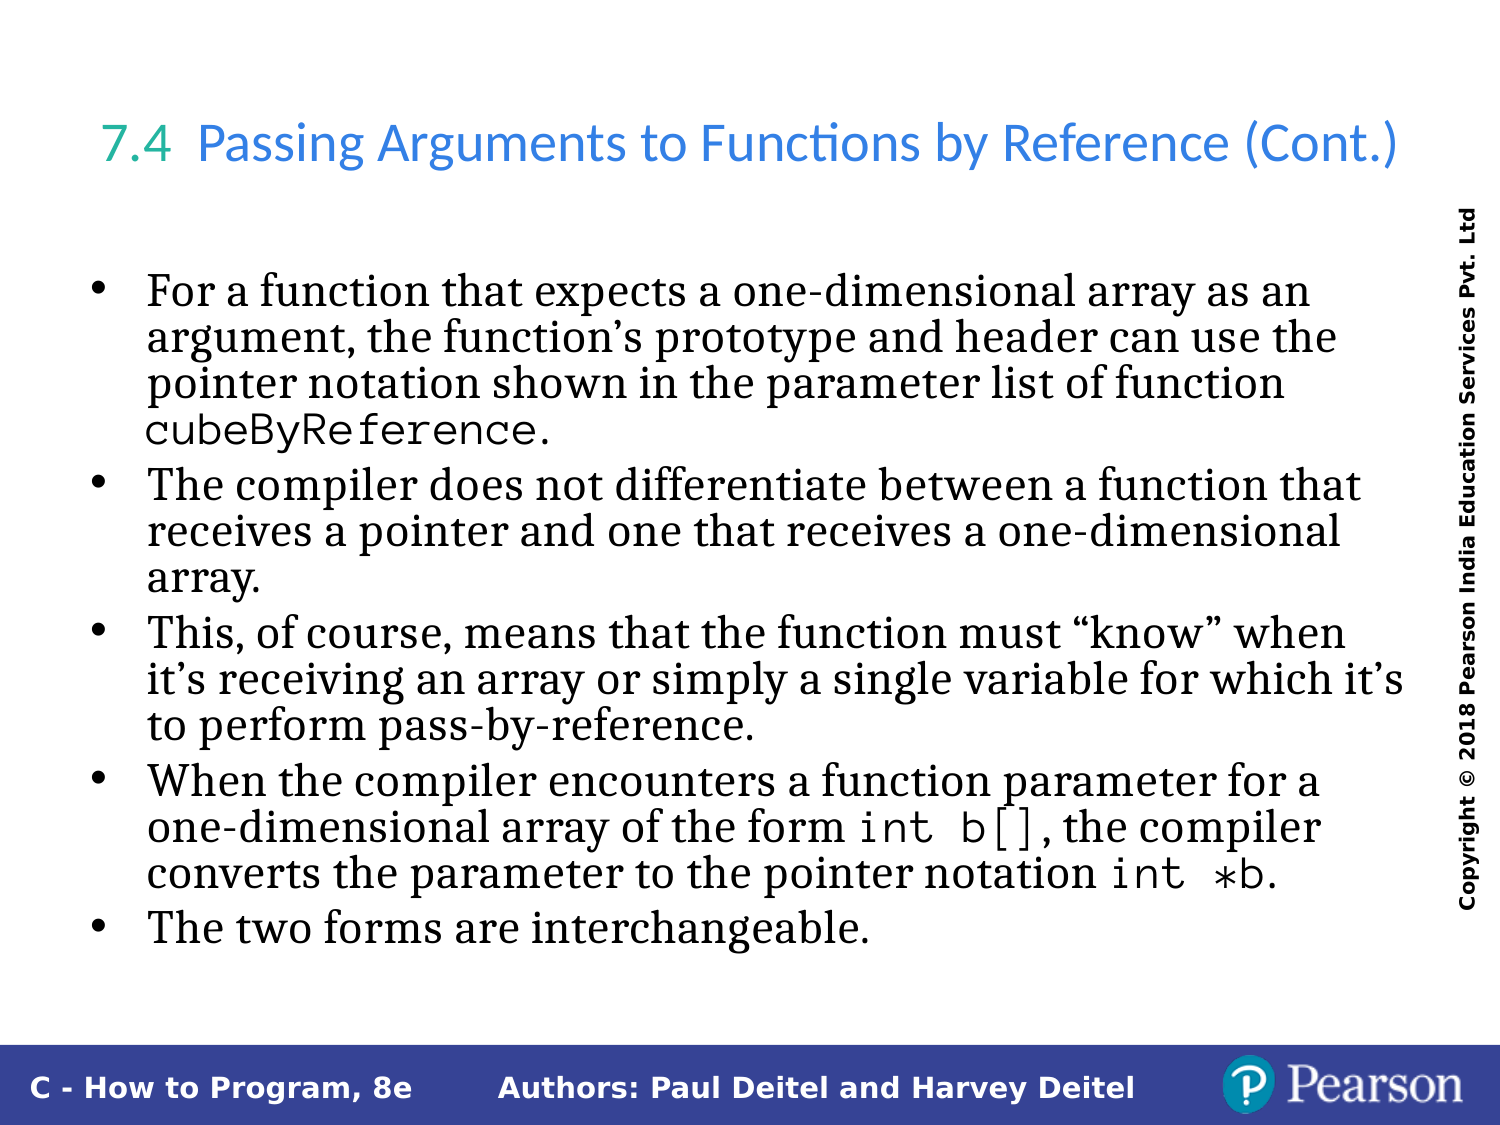

# 7.4  Passing Arguments to Functions by Reference (Cont.)
For a function that expects a one-dimensional array as an argument, the function’s prototype and header can use the pointer notation shown in the parameter list of function cubeByReference.
The compiler does not differentiate between a function that receives a pointer and one that receives a one-dimensional array.
This, of course, means that the function must “know” when it’s receiving an array or simply a single variable for which it’s to perform pass-by-reference.
When the compiler encounters a function parameter for a one-dimensional array of the form int b[], the compiler converts the parameter to the pointer notation int *b.
The two forms are interchangeable.